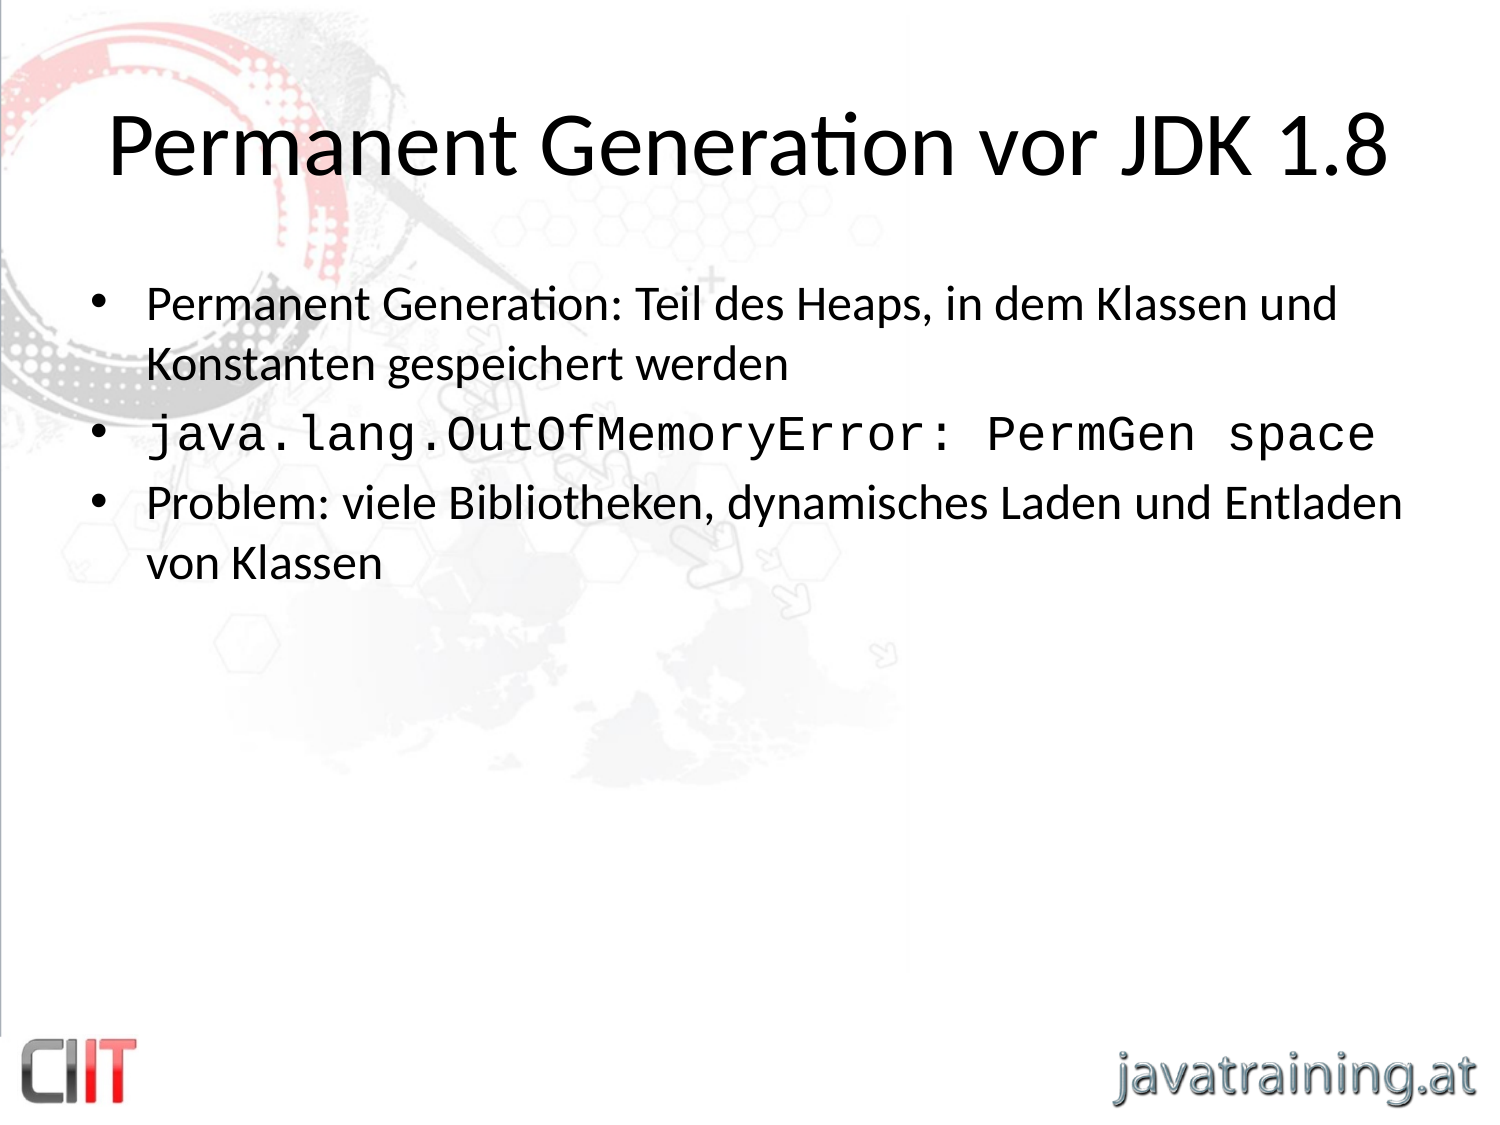

# Permanent Generation vor JDK 1.8
Permanent Generation: Teil des Heaps, in dem Klassen und Konstanten gespeichert werden
java.lang.OutOfMemoryError: PermGen space
Problem: viele Bibliotheken, dynamisches Laden und Entladen von Klassen